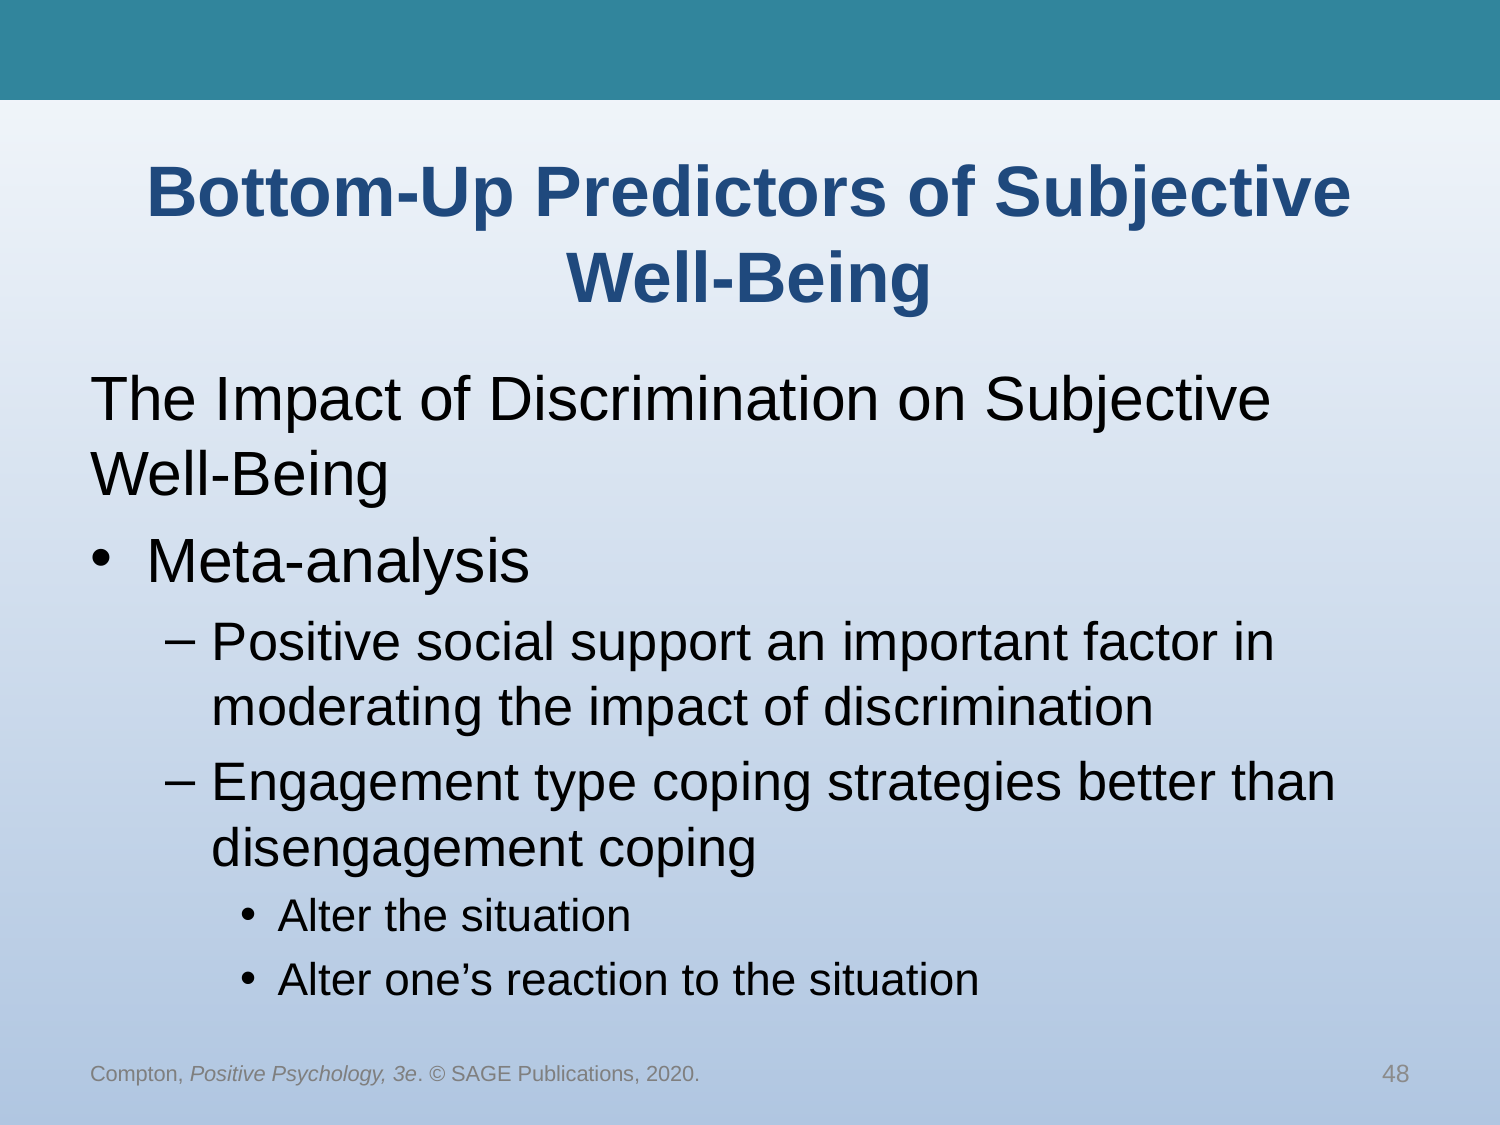

# Bottom-Up Predictors of Subjective Well-Being
The Impact of Discrimination on Subjective Well-Being
Meta-analysis
Positive social support an important factor in moderating the impact of discrimination
Engagement type coping strategies better than disengagement coping
Alter the situation
Alter one’s reaction to the situation

Compton, Positive Psychology, 3e. © SAGE Publications, 2020.
48